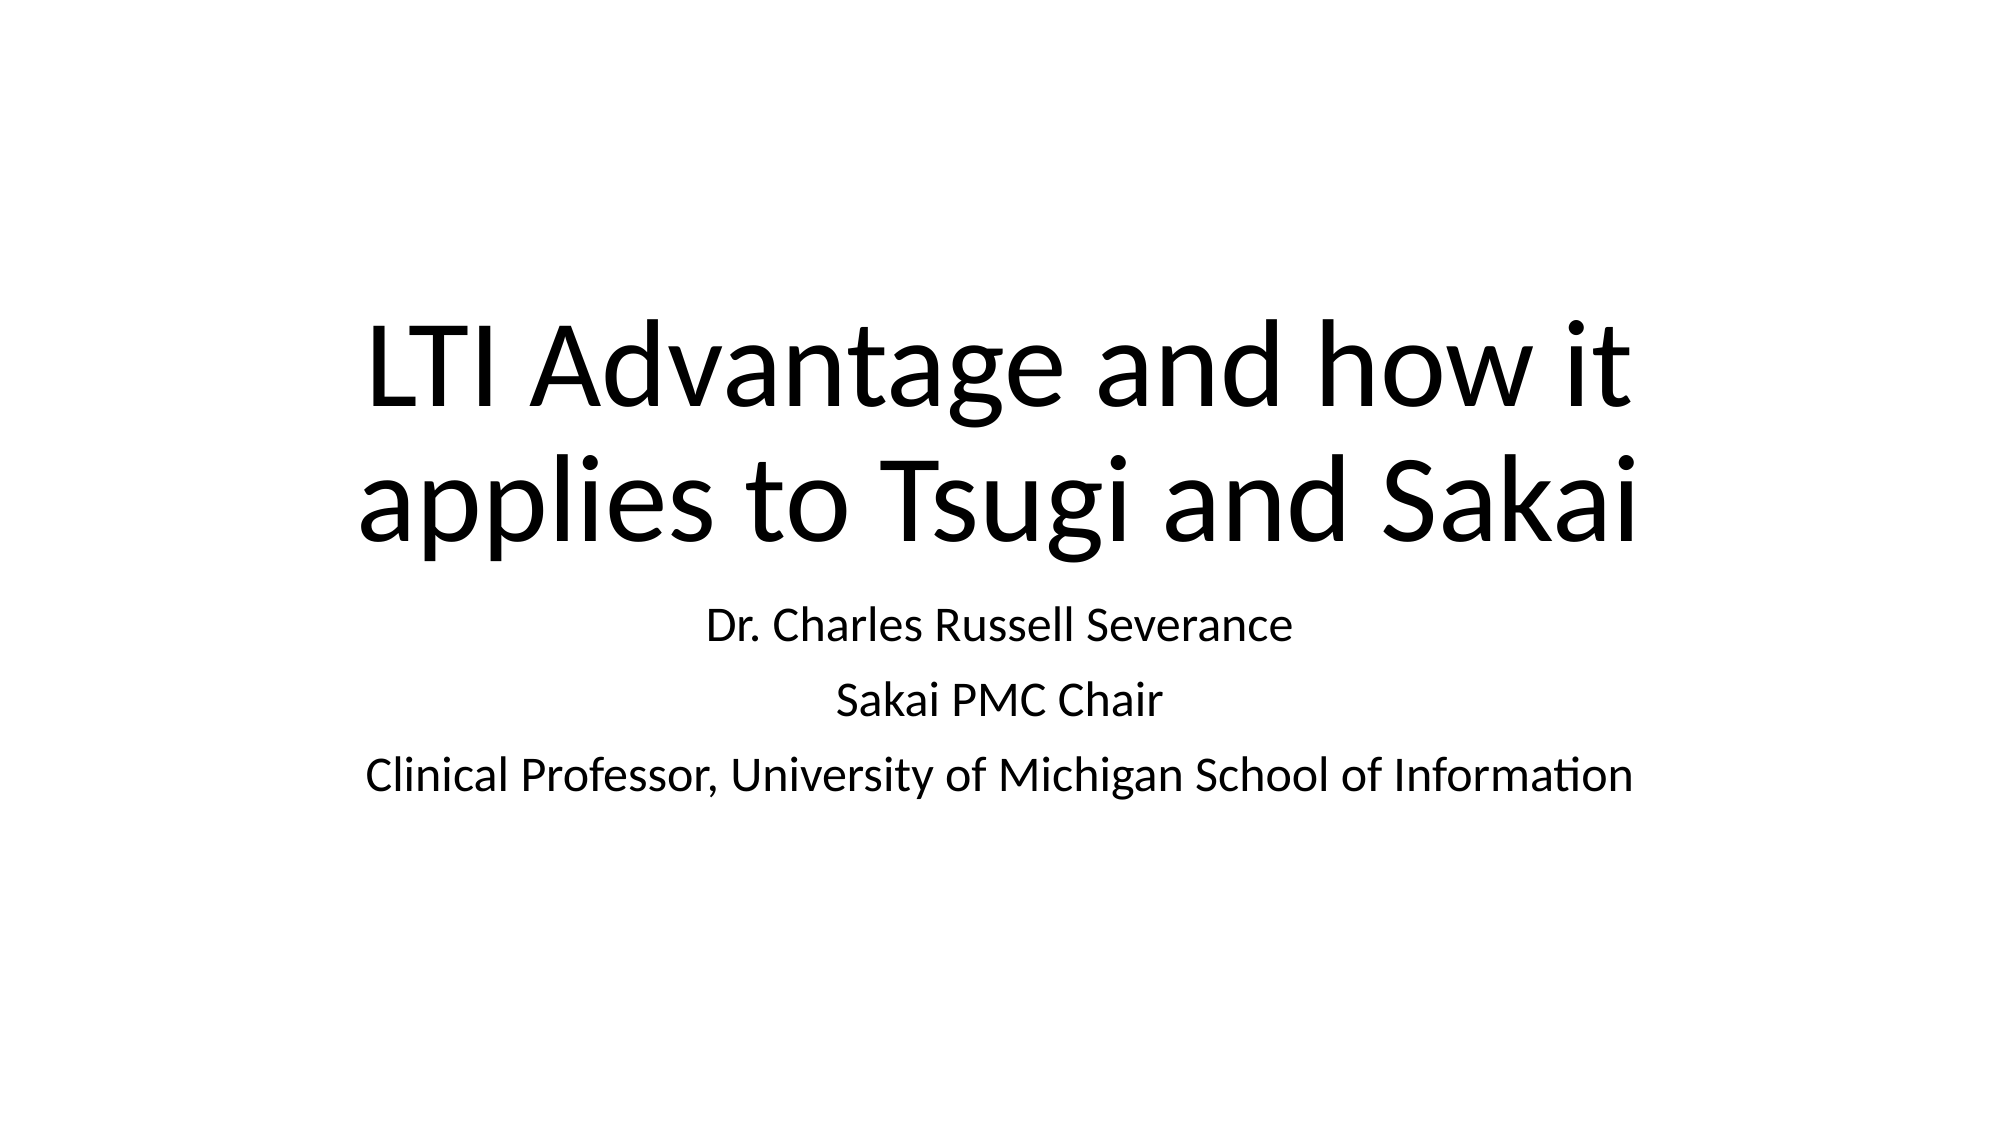

# LTI Advantage and how it applies to Tsugi and Sakai
Dr. Charles Russell Severance
Sakai PMC Chair
Clinical Professor, University of Michigan School of Information